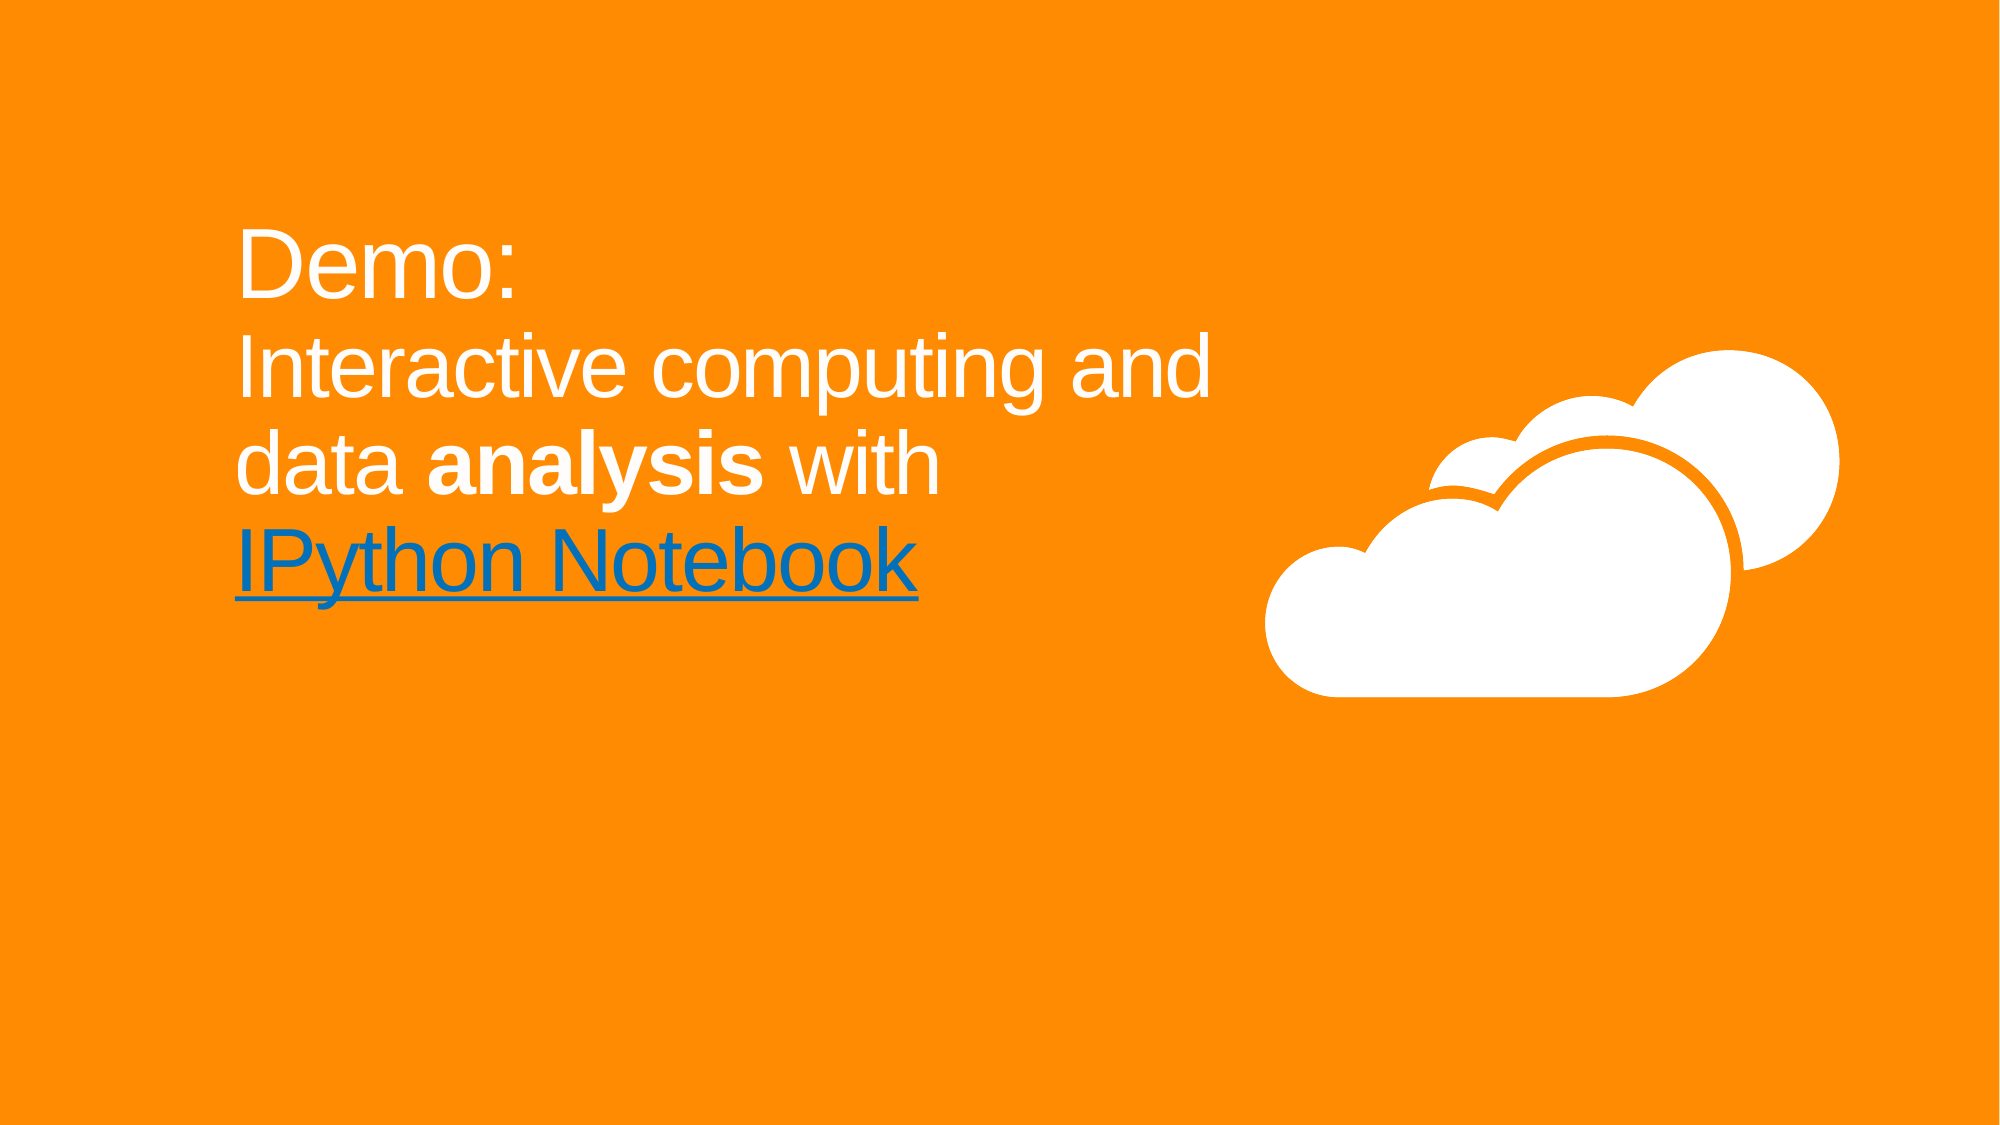

# Demo: Interactive computing and data analysis with IPython Notebook